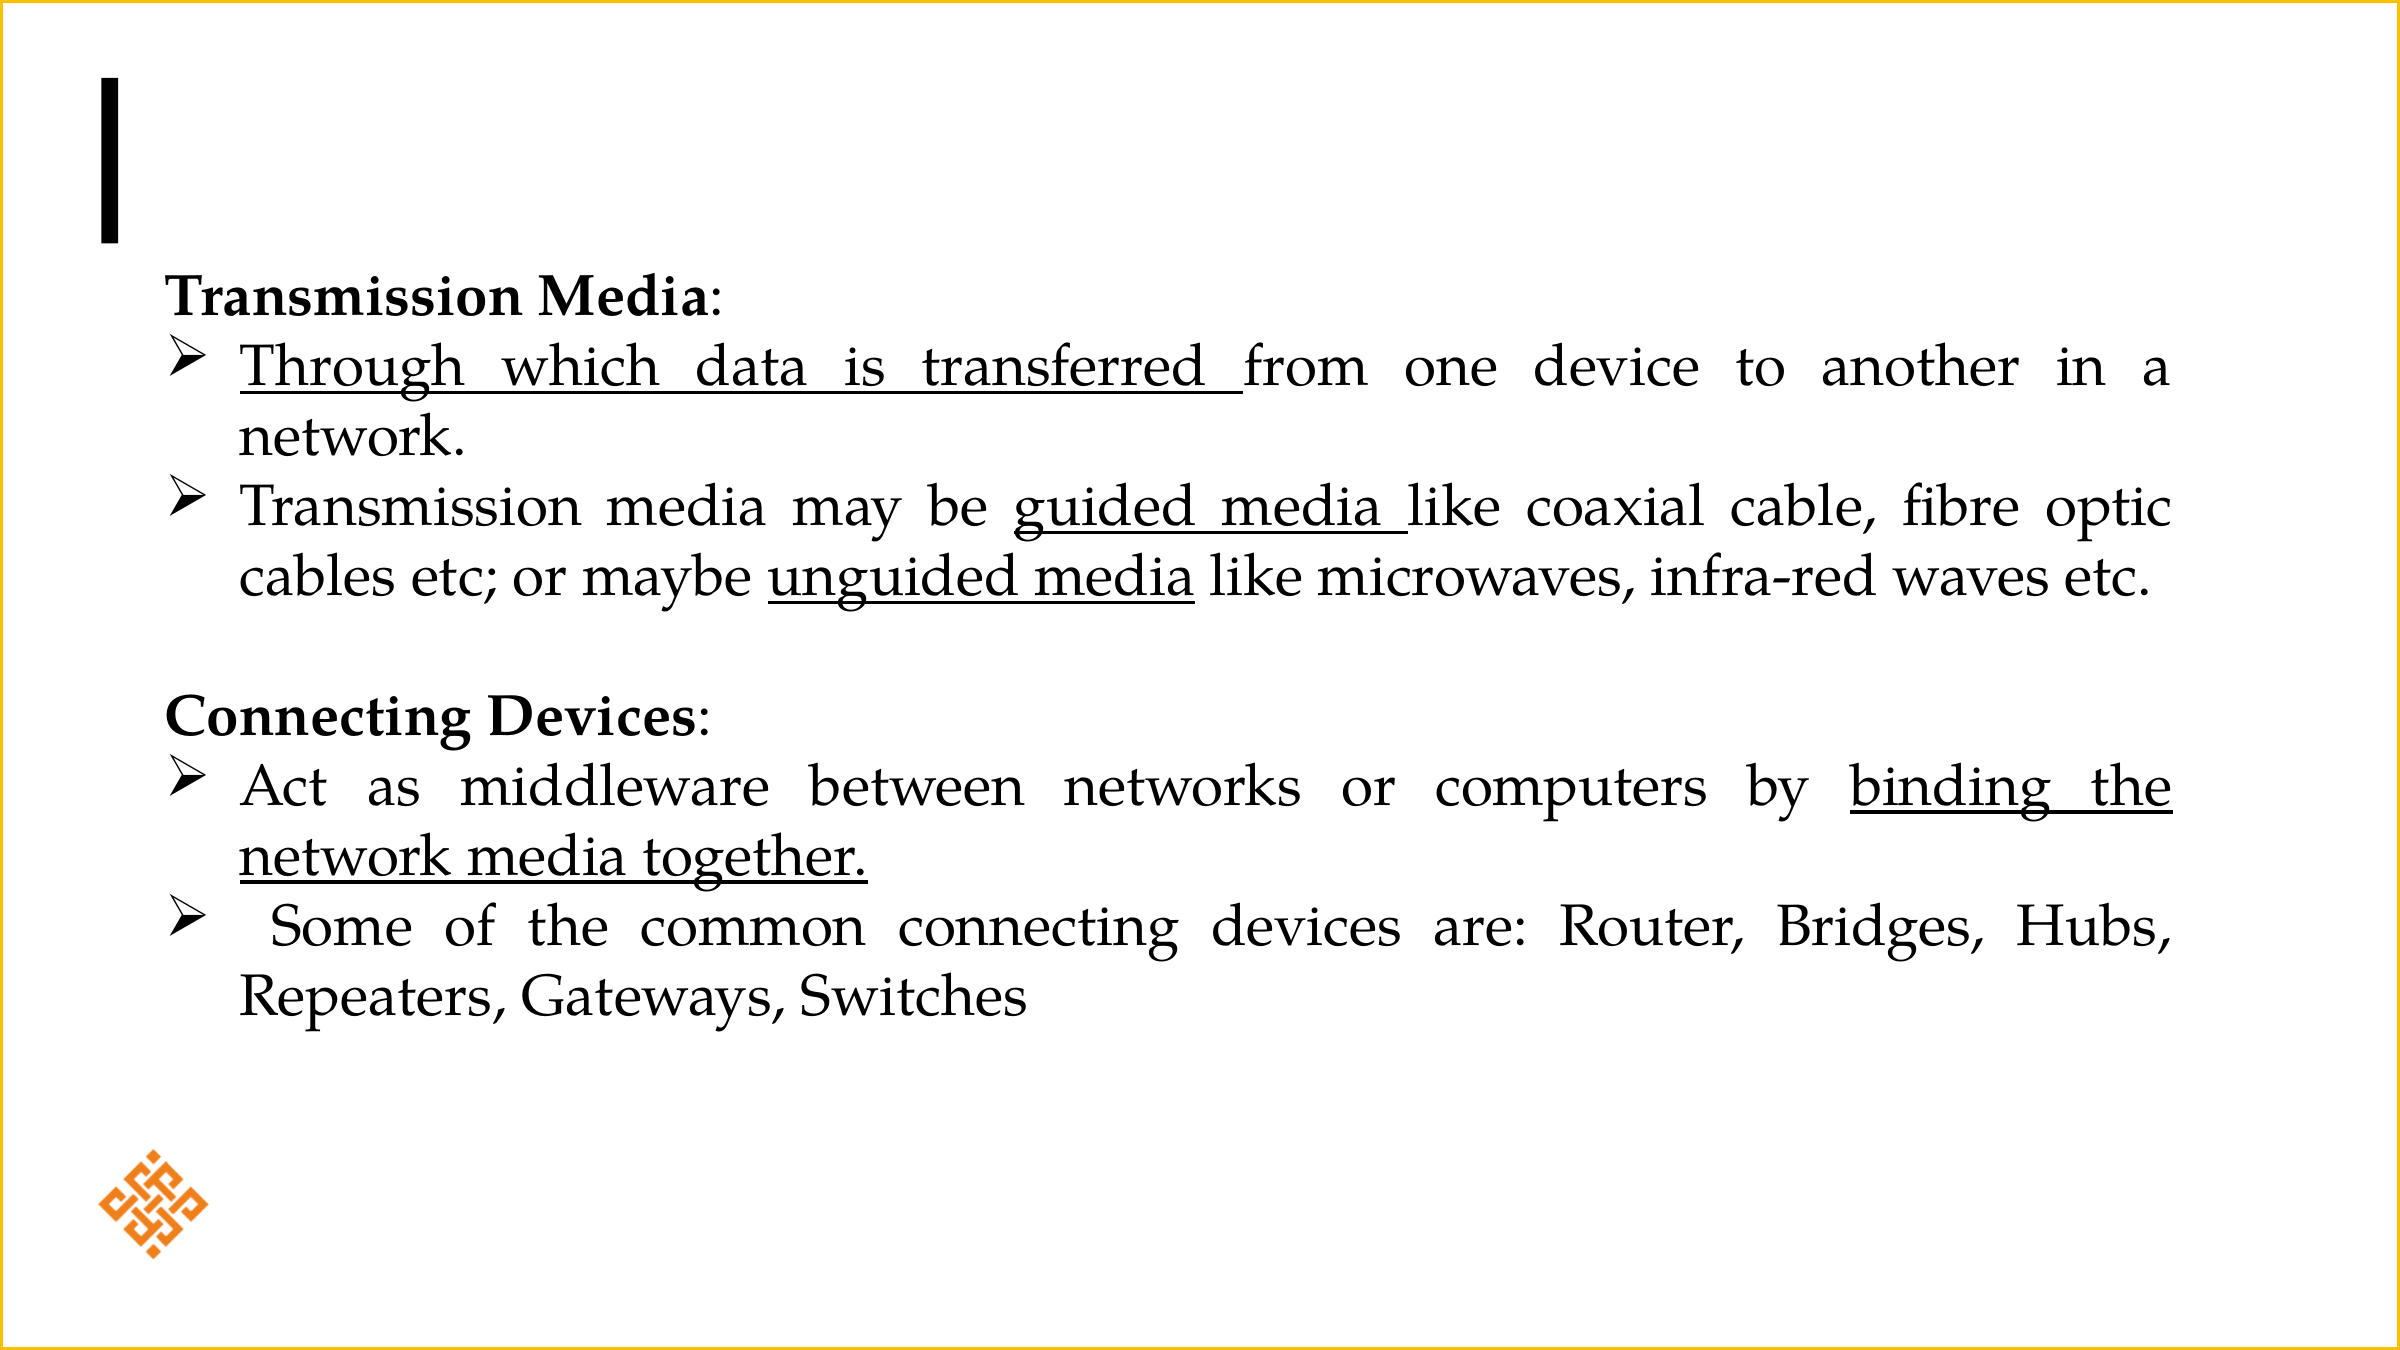

Transmission Media:
Through which data is transferred from one device to another in a network.
Transmission media may be guided media like coaxial cable, fibre optic cables etc; or maybe unguided media like microwaves, infra-red waves etc.

Connecting Devices:
Act as middleware between networks or computers by binding the network media together.
 Some of the common connecting devices are: Router, Bridges, Hubs, Repeaters, Gateways, Switches